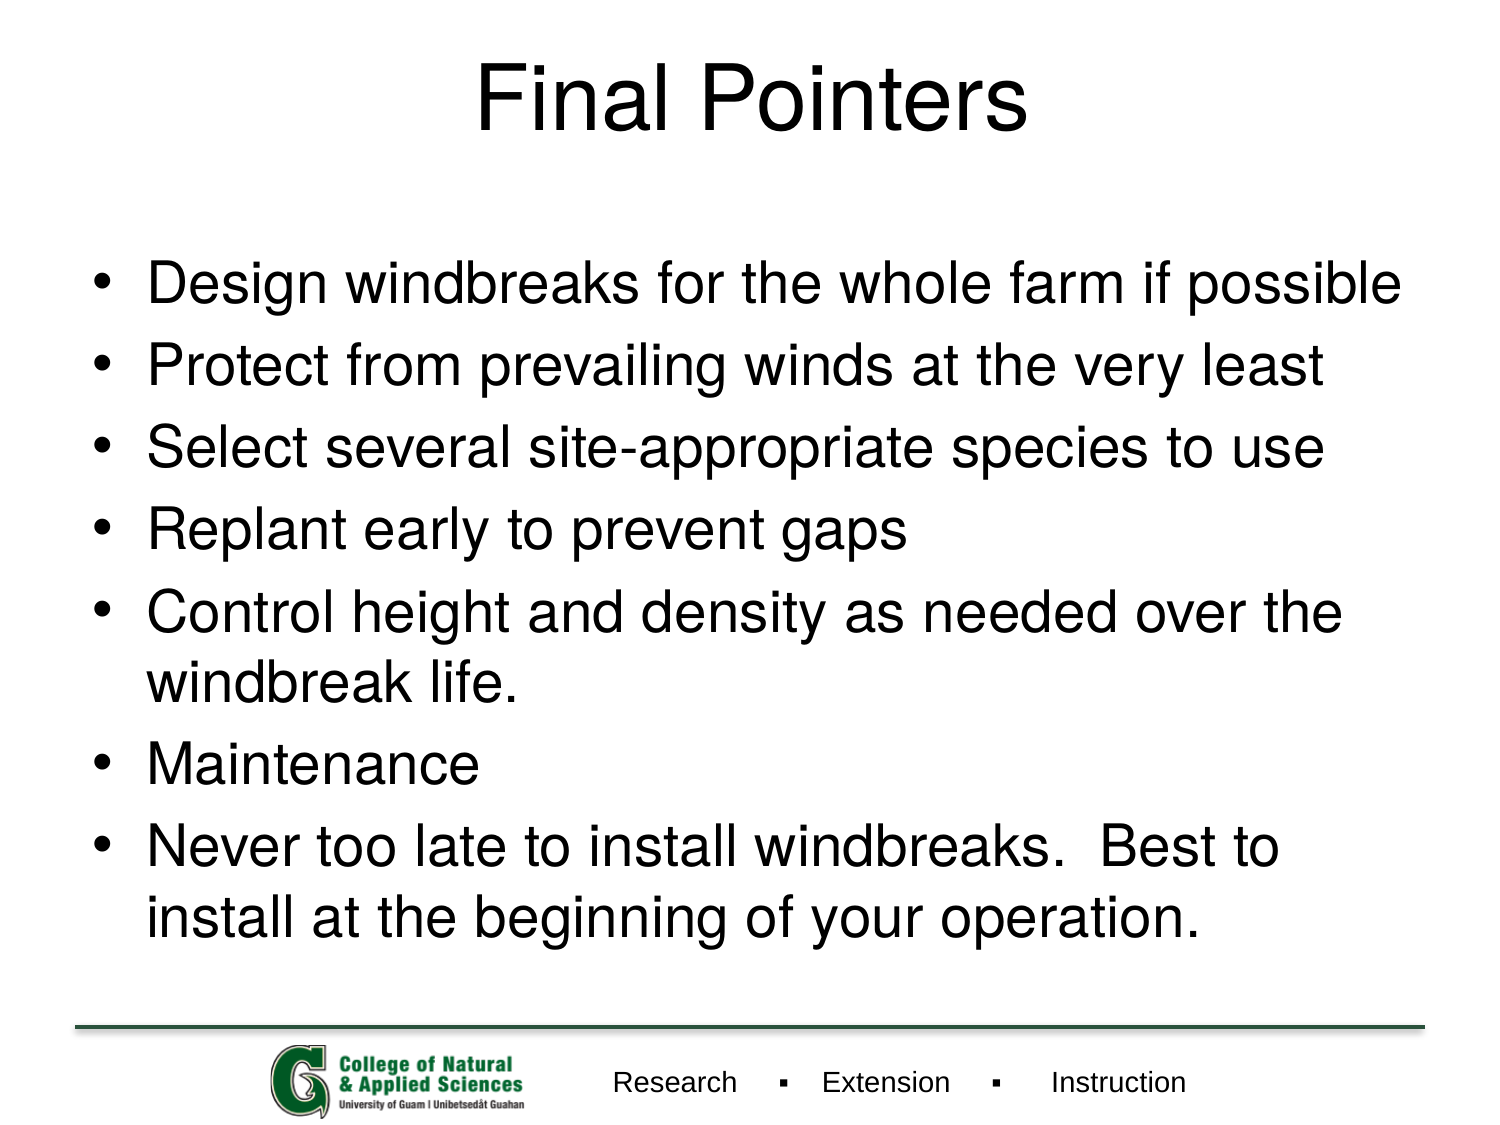

# Final Pointers
Design windbreaks for the whole farm if possible
Protect from prevailing winds at the very least
Select several site-appropriate species to use
Replant early to prevent gaps
Control height and density as needed over the windbreak life.
Maintenance
Never too late to install windbreaks.  Best to install at the beginning of your operation.